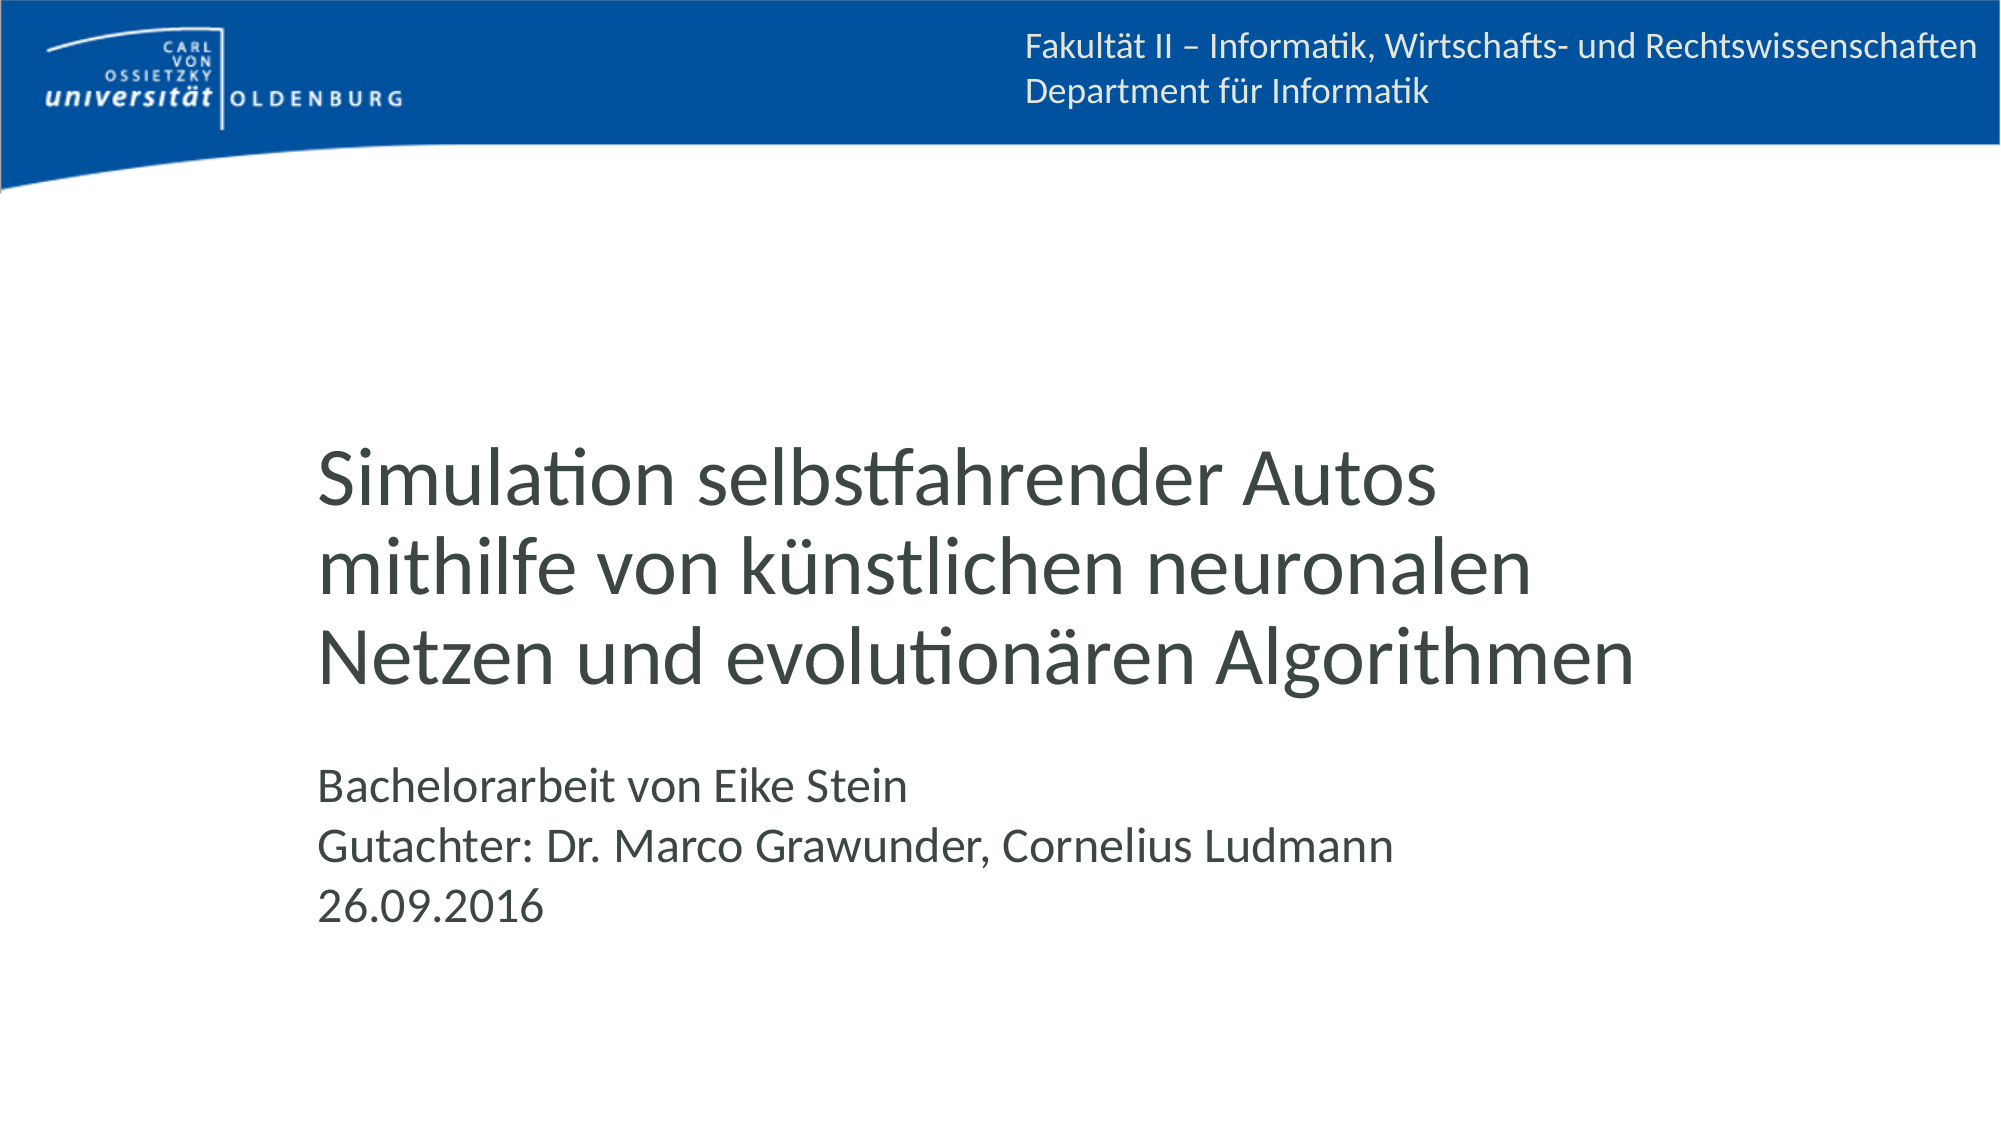

Fakultät II – Informatik, Wirtschafts- und Rechtswissenschaften
Department für Informatik
# Simulation selbstfahrender Autos mithilfe von künstlichen neuronalen Netzen und evolutionären Algorithmen
Bachelorarbeit von Eike Stein
Gutachter: Dr. Marco Grawunder, Cornelius Ludmann
26.09.2016